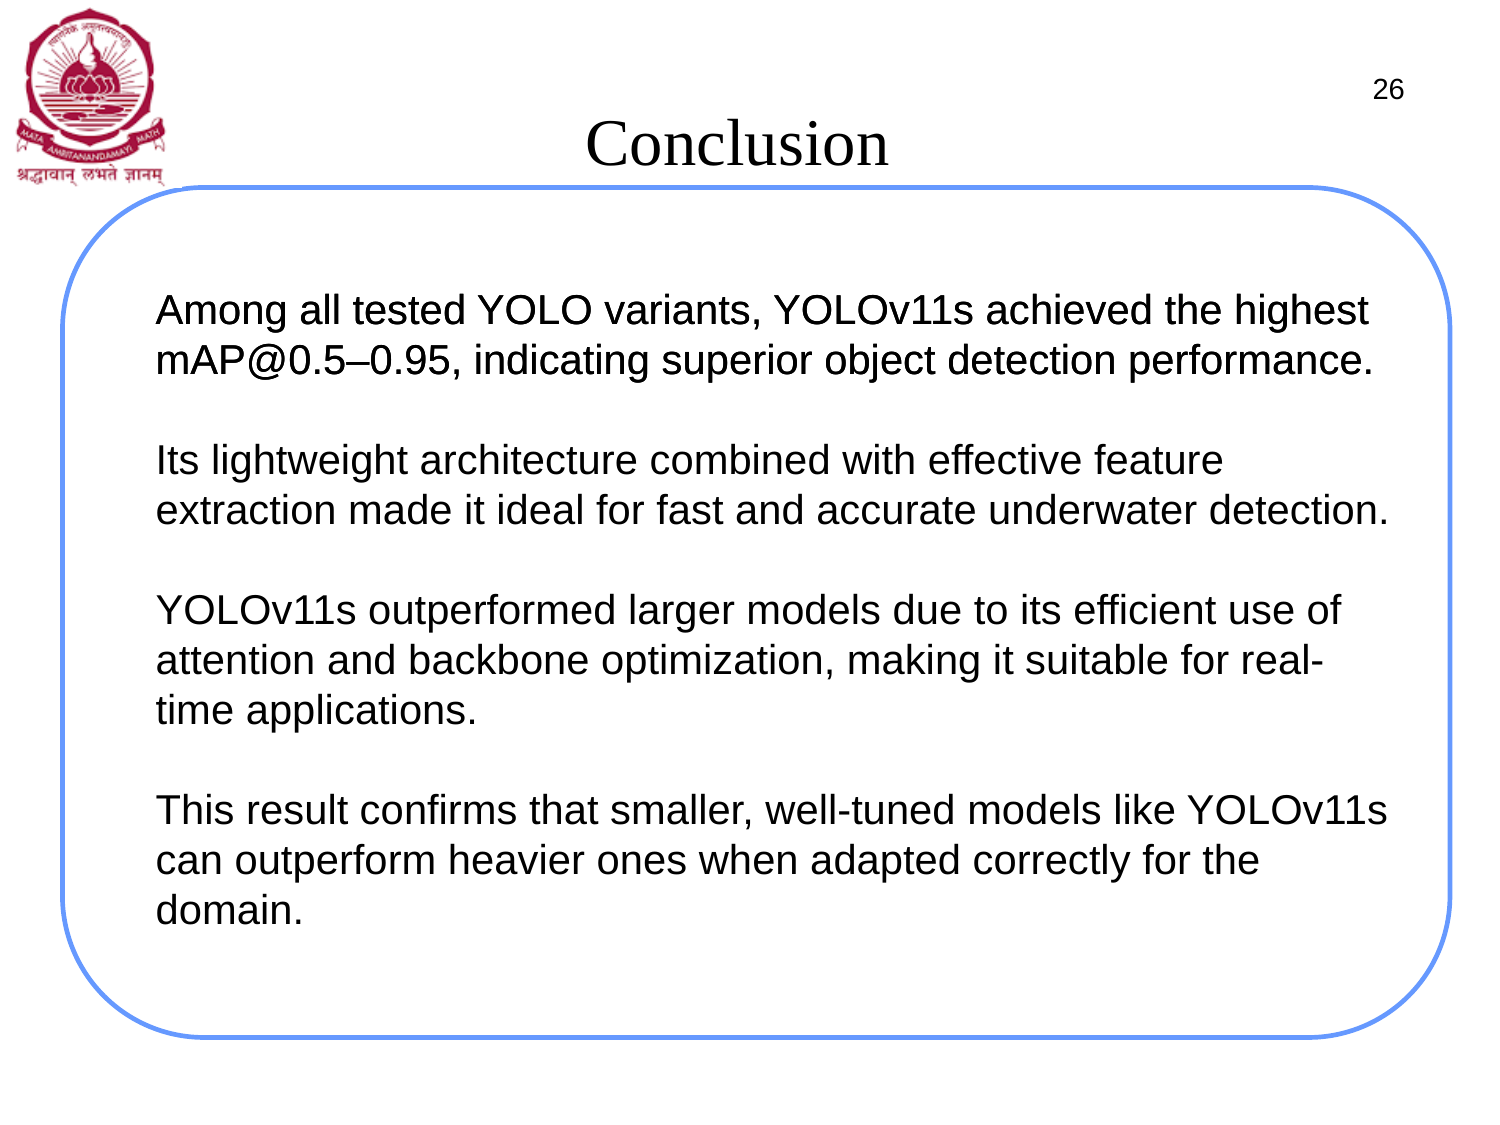

# Conclusion
26
Among all tested YOLO variants, YOLOv11s achieved the highest mAP@0.5–0.95, indicating superior object detection performance.

Among all tested YOLO variants, YOLOv11s achieved the highest mAP@0.5–0.95, indicating superior object detection performance.

Its lightweight architecture combined with effective feature extraction made it ideal for fast and accurate underwater detection.

YOLOv11s outperformed larger models due to its efficient use of attention and backbone optimization, making it suitable for real-time applications.

This result confirms that smaller, well-tuned models like YOLOv11s can outperform heavier ones when adapted correctly for the domain.